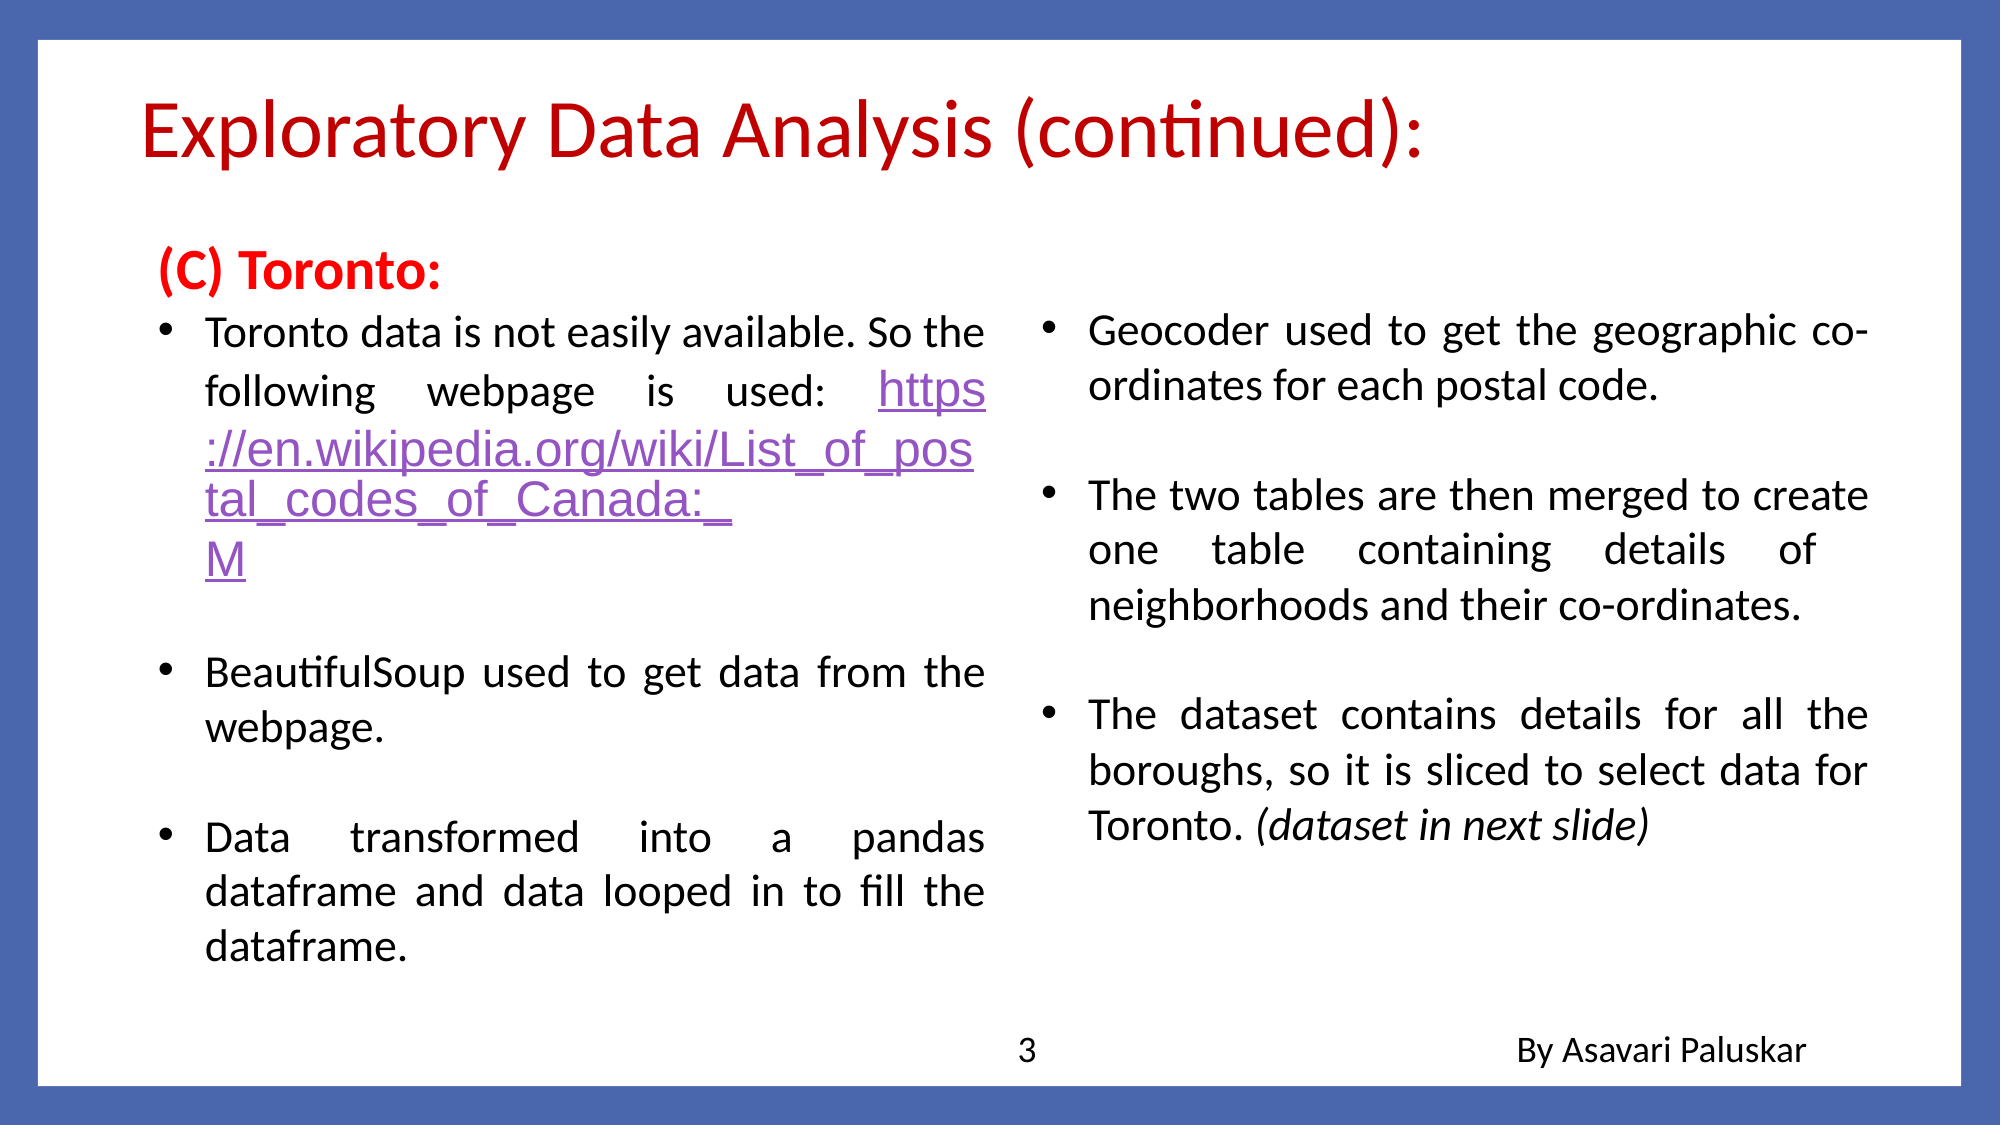

Exploratory Data Analysis (continued):
(C) Toronto:
Toronto data is not easily available. So the following webpage is used: https://en.wikipedia.org/wiki/List_of_postal_codes_of_Canada:_M

BeautifulSoup used to get data from the webpage.

Data transformed into a pandas dataframe and data looped in to fill the dataframe.
Geocoder used to get the geographic co-ordinates for each postal code.

The two tables are then merged to create one table containing details of  neighborhoods and their co-ordinates.

The dataset contains details for all the boroughs, so it is sliced to select data for Toronto. (dataset in next slide)
3
By Asavari Paluskar